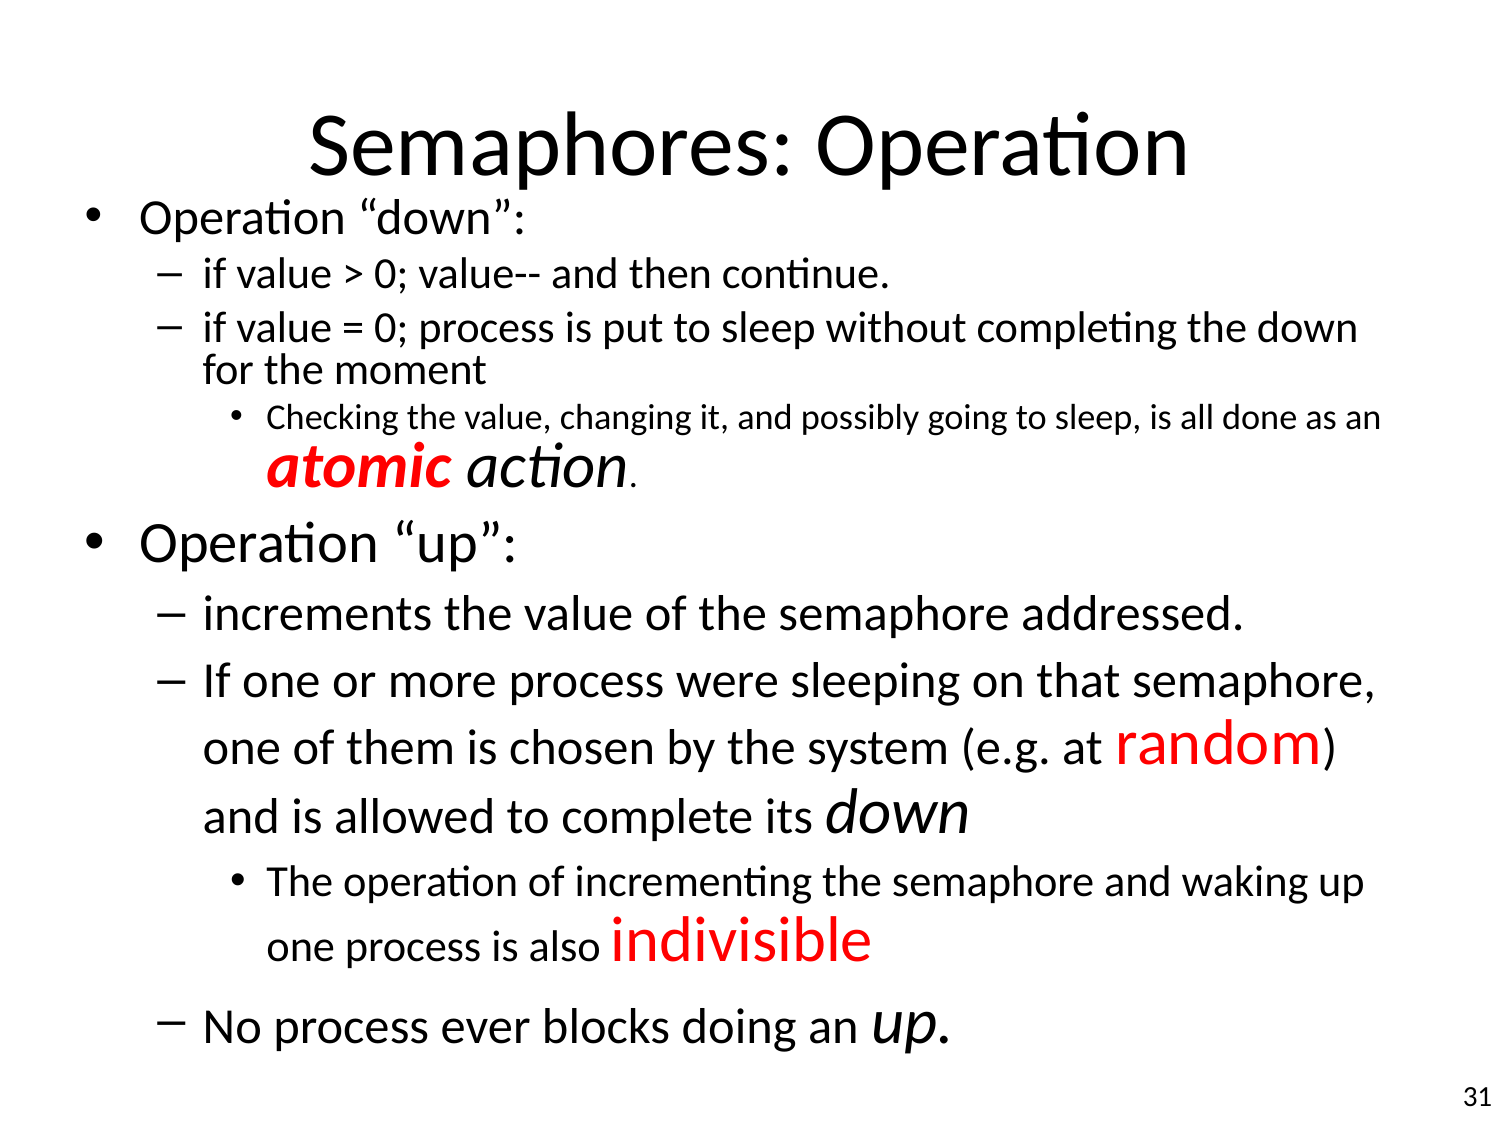

# Semaphores: Operation
Operation “down”:
if value > 0; value-- and then continue.
if value = 0; process is put to sleep without completing the down for the moment
Checking the value, changing it, and possibly going to sleep, is all done as an atomic action.
Operation “up”:
increments the value of the semaphore addressed.
If one or more process were sleeping on that semaphore, one of them is chosen by the system (e.g. at random) and is allowed to complete its down
The operation of incrementing the semaphore and waking up one process is also indivisible
No process ever blocks doing an up.
31